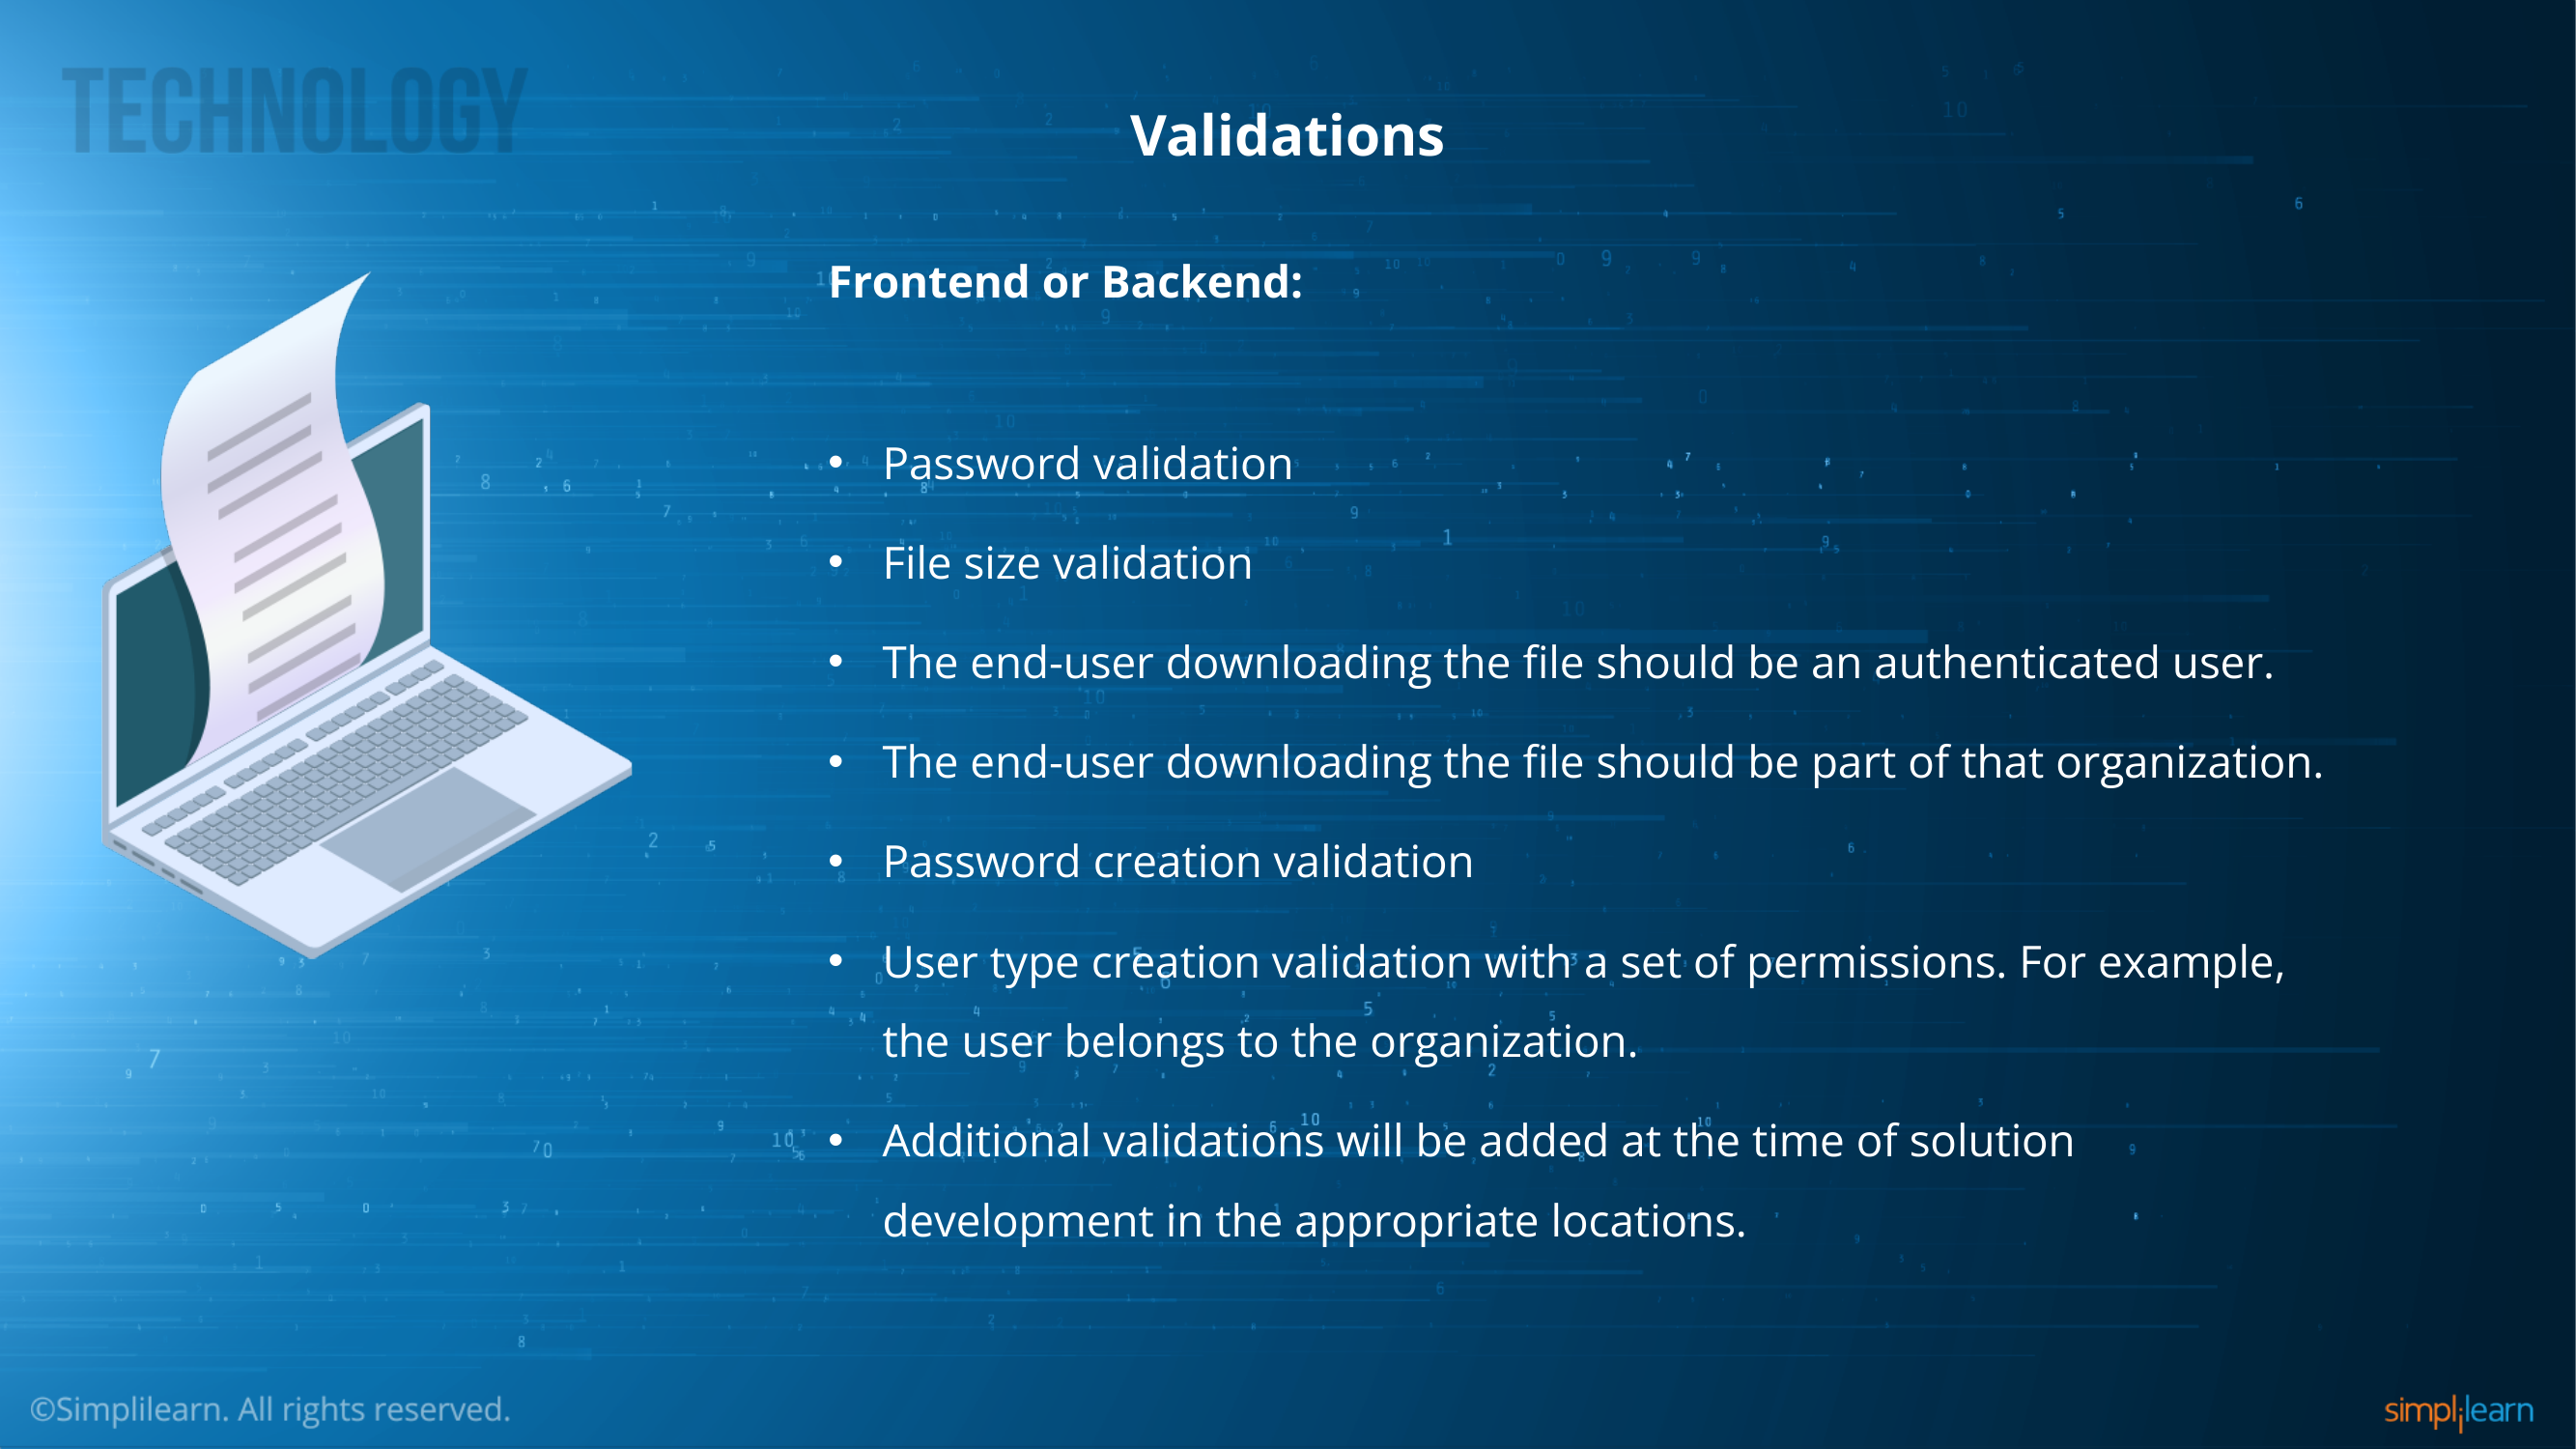

# Validations
Frontend or Backend:

Password validation
File size validation
The end-user downloading the file should be an authenticated user.
The end-user downloading the file should be part of that organization.
Password creation validation
User type creation validation with a set of permissions. For example, the user belongs to the organization.
Additional validations will be added at the time of solution development in the appropriate locations.